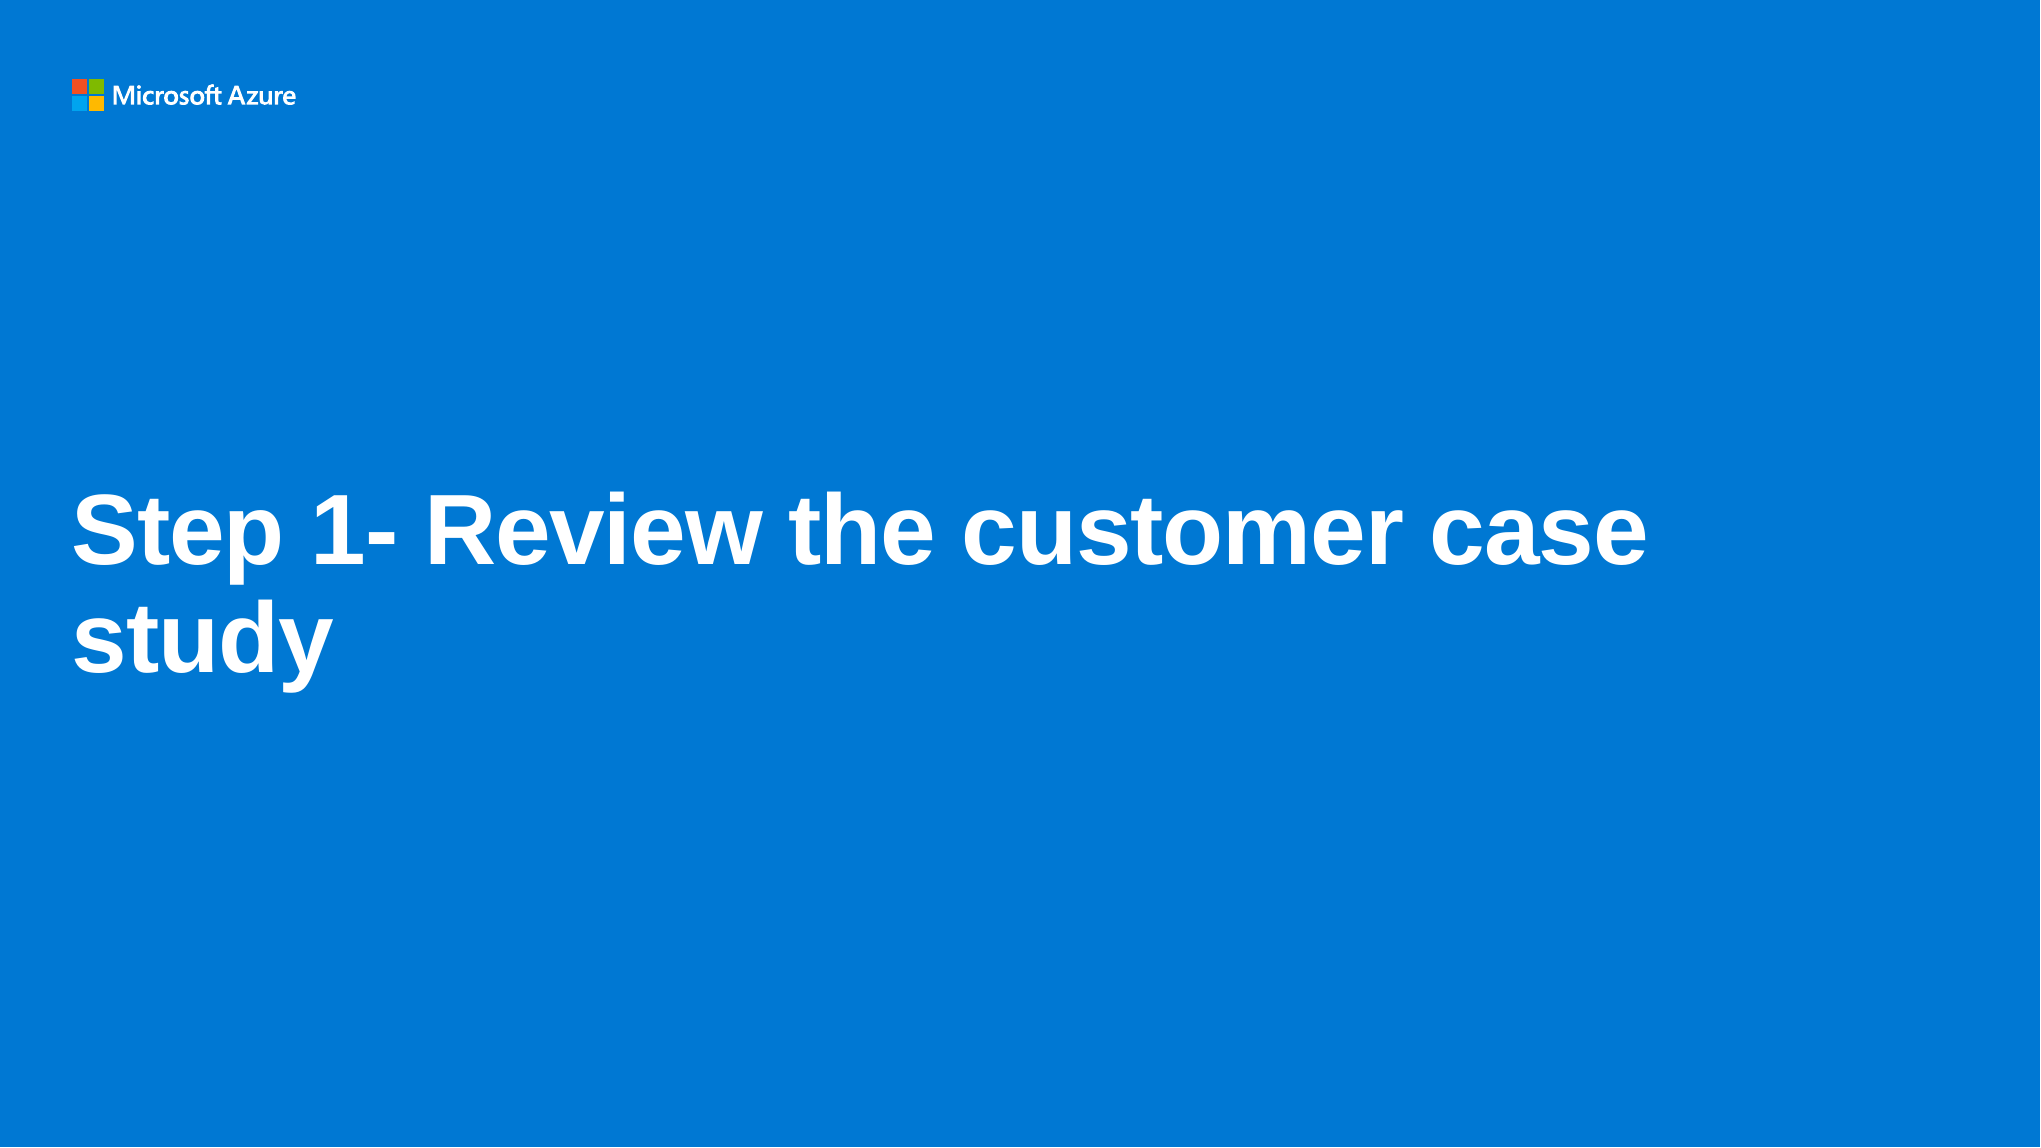

# Step 1- Review the customer case study